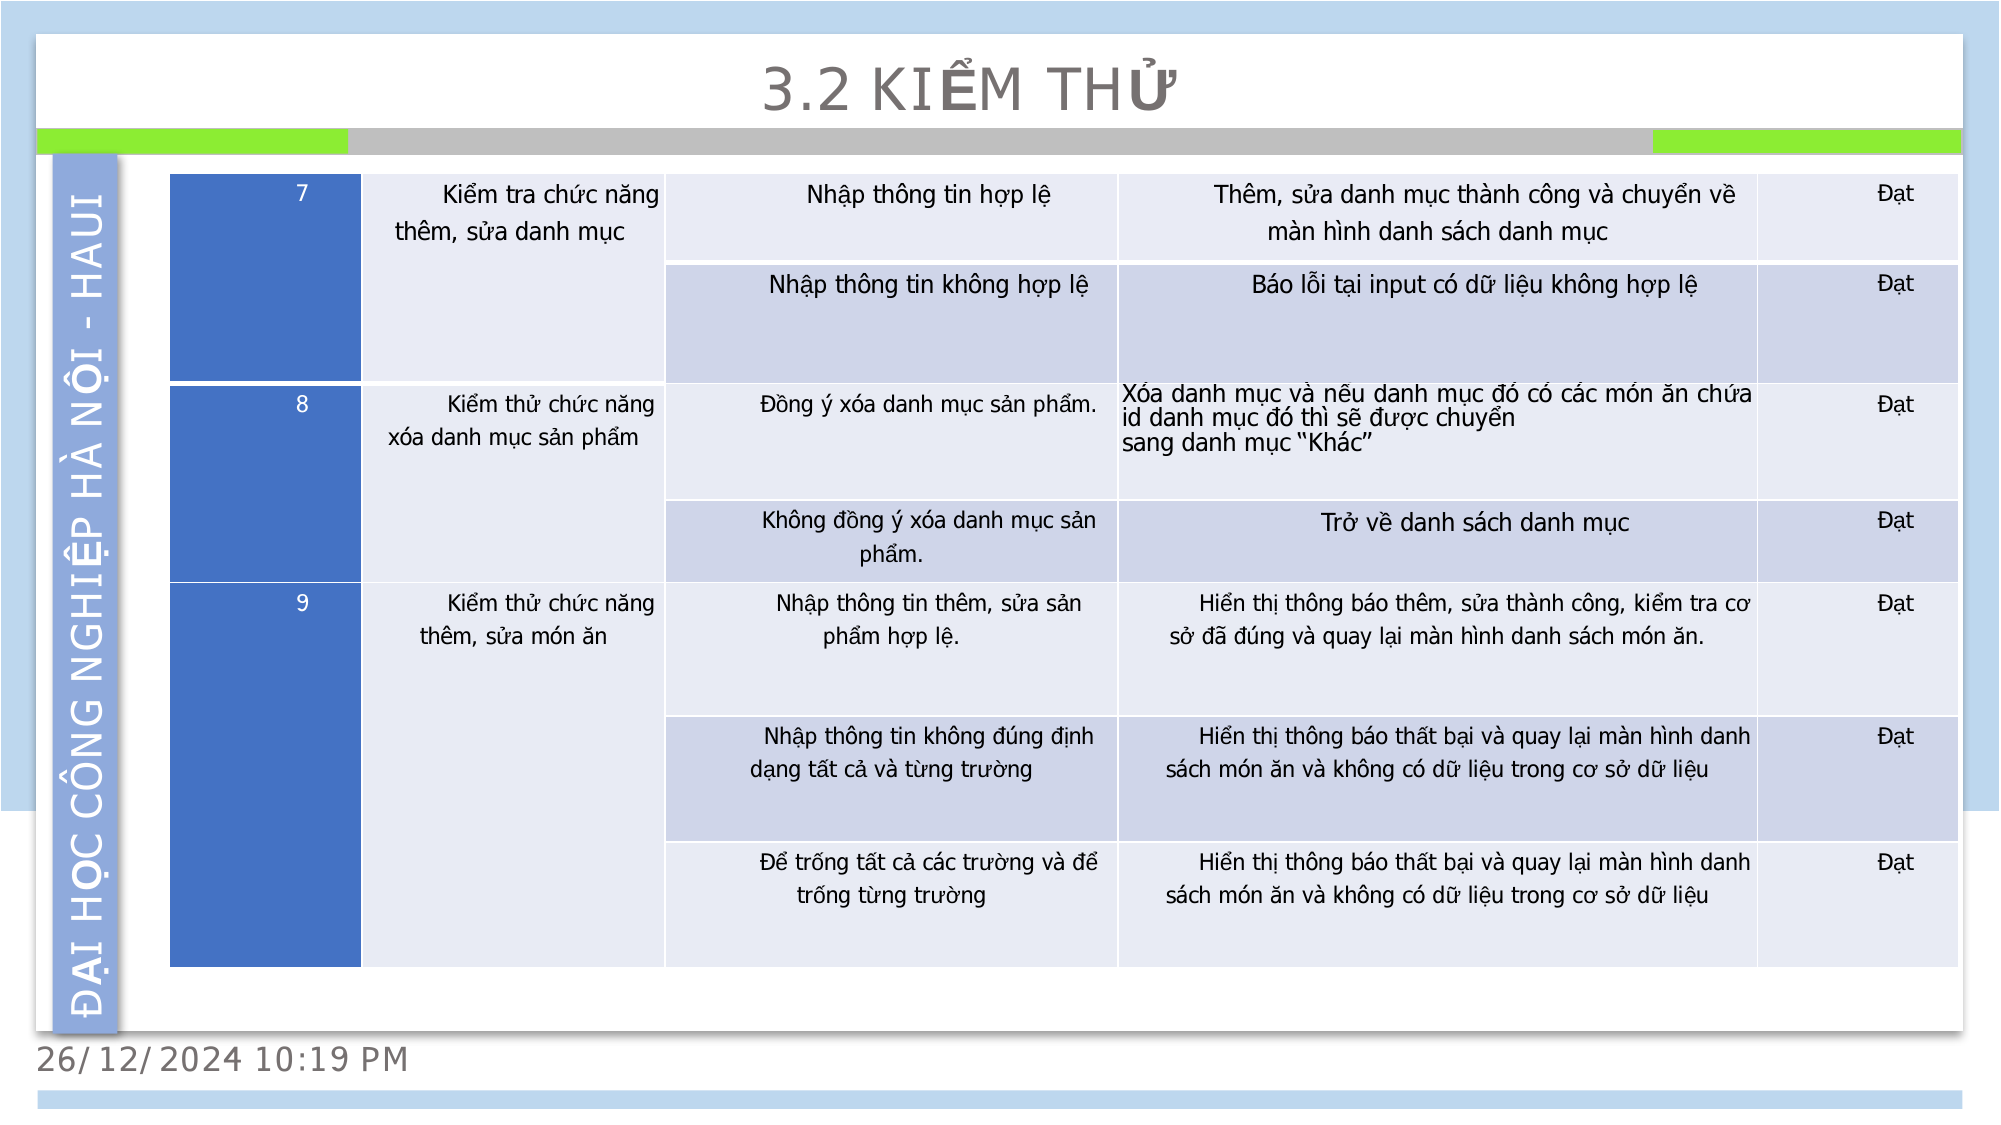

3.2 KIỂM THỬ
| 7 | Kiểm tra chức năng thêm, sửa danh mục | Nhập thông tin hợp lệ | Thêm, sửa danh mục thành công và chuyển về màn hình danh sách danh mục | Đạt |
| --- | --- | --- | --- | --- |
|  |  | Nhập thông tin không hợp lệ | Báo lỗi tại input có dữ liệu không hợp lệ | Đạt |
| 8 | Kiểm thử chức năng xóa danh mục sản phẩm | Đồng ý xóa danh mục sản phẩm. | Xóa danh mục và nếu danh mục đó có các món ăn chứa id danh mục đó thì sẽ được chuyển sang danh mục “Khác” | Đạt |
|  |  | Không đồng ý xóa danh mục sản phẩm. | Trở về danh sách danh mục | Đạt |
| 9 | Kiểm thử chức năng thêm, sửa món ăn | Nhập thông tin thêm, sửa sản phẩm hợp lệ. | Hiển thị thông báo thêm, sửa thành công, kiểm tra cơ sở đã đúng và quay lại màn hình danh sách món ăn. | Đạt |
|  |  | Nhập thông tin không đúng định dạng tất cả và từng trường | Hiển thị thông báo thất bại và quay lại màn hình danh sách món ăn và không có dữ liệu trong cơ sở dữ liệu | Đạt |
|  |  | Để trống tất cả các trường và để trống từng trường | Hiển thị thông báo thất bại và quay lại màn hình danh sách món ăn và không có dữ liệu trong cơ sở dữ liệu | Đạt |
26/12/2024 10:19 PM